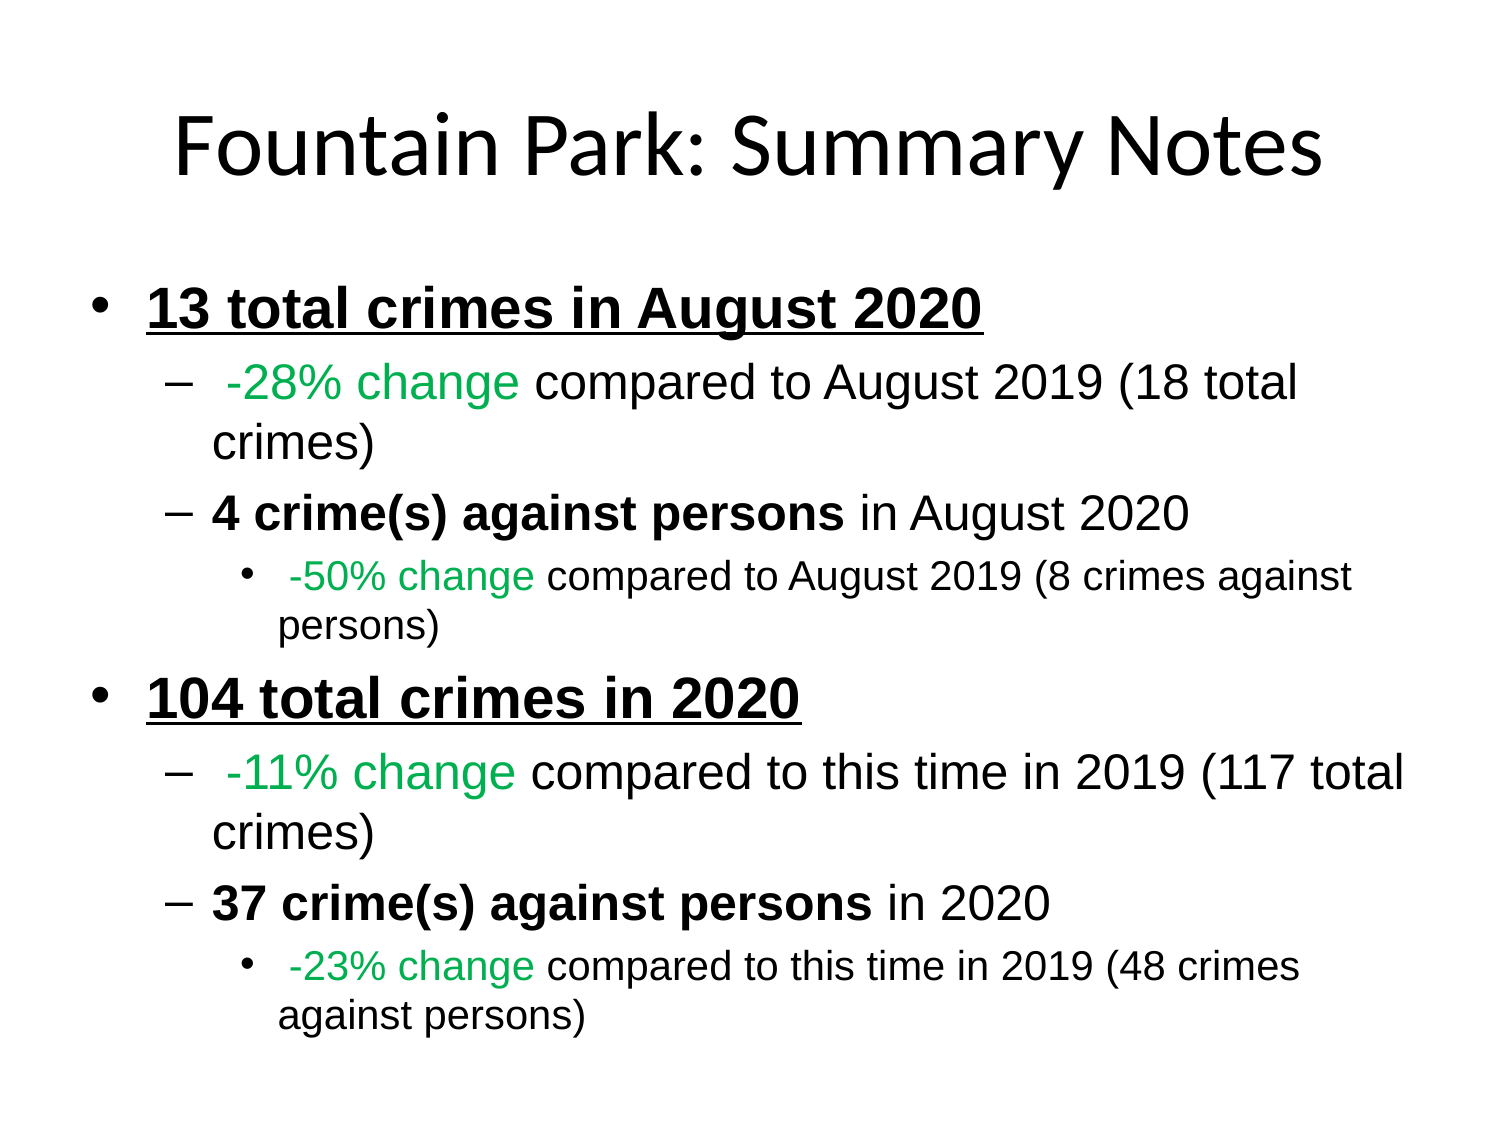

# Fountain Park: Summary Notes
13 total crimes in August 2020
 -28% change compared to August 2019 (18 total crimes)
4 crime(s) against persons in August 2020
 -50% change compared to August 2019 (8 crimes against persons)
104 total crimes in 2020
 -11% change compared to this time in 2019 (117 total crimes)
37 crime(s) against persons in 2020
 -23% change compared to this time in 2019 (48 crimes against persons)